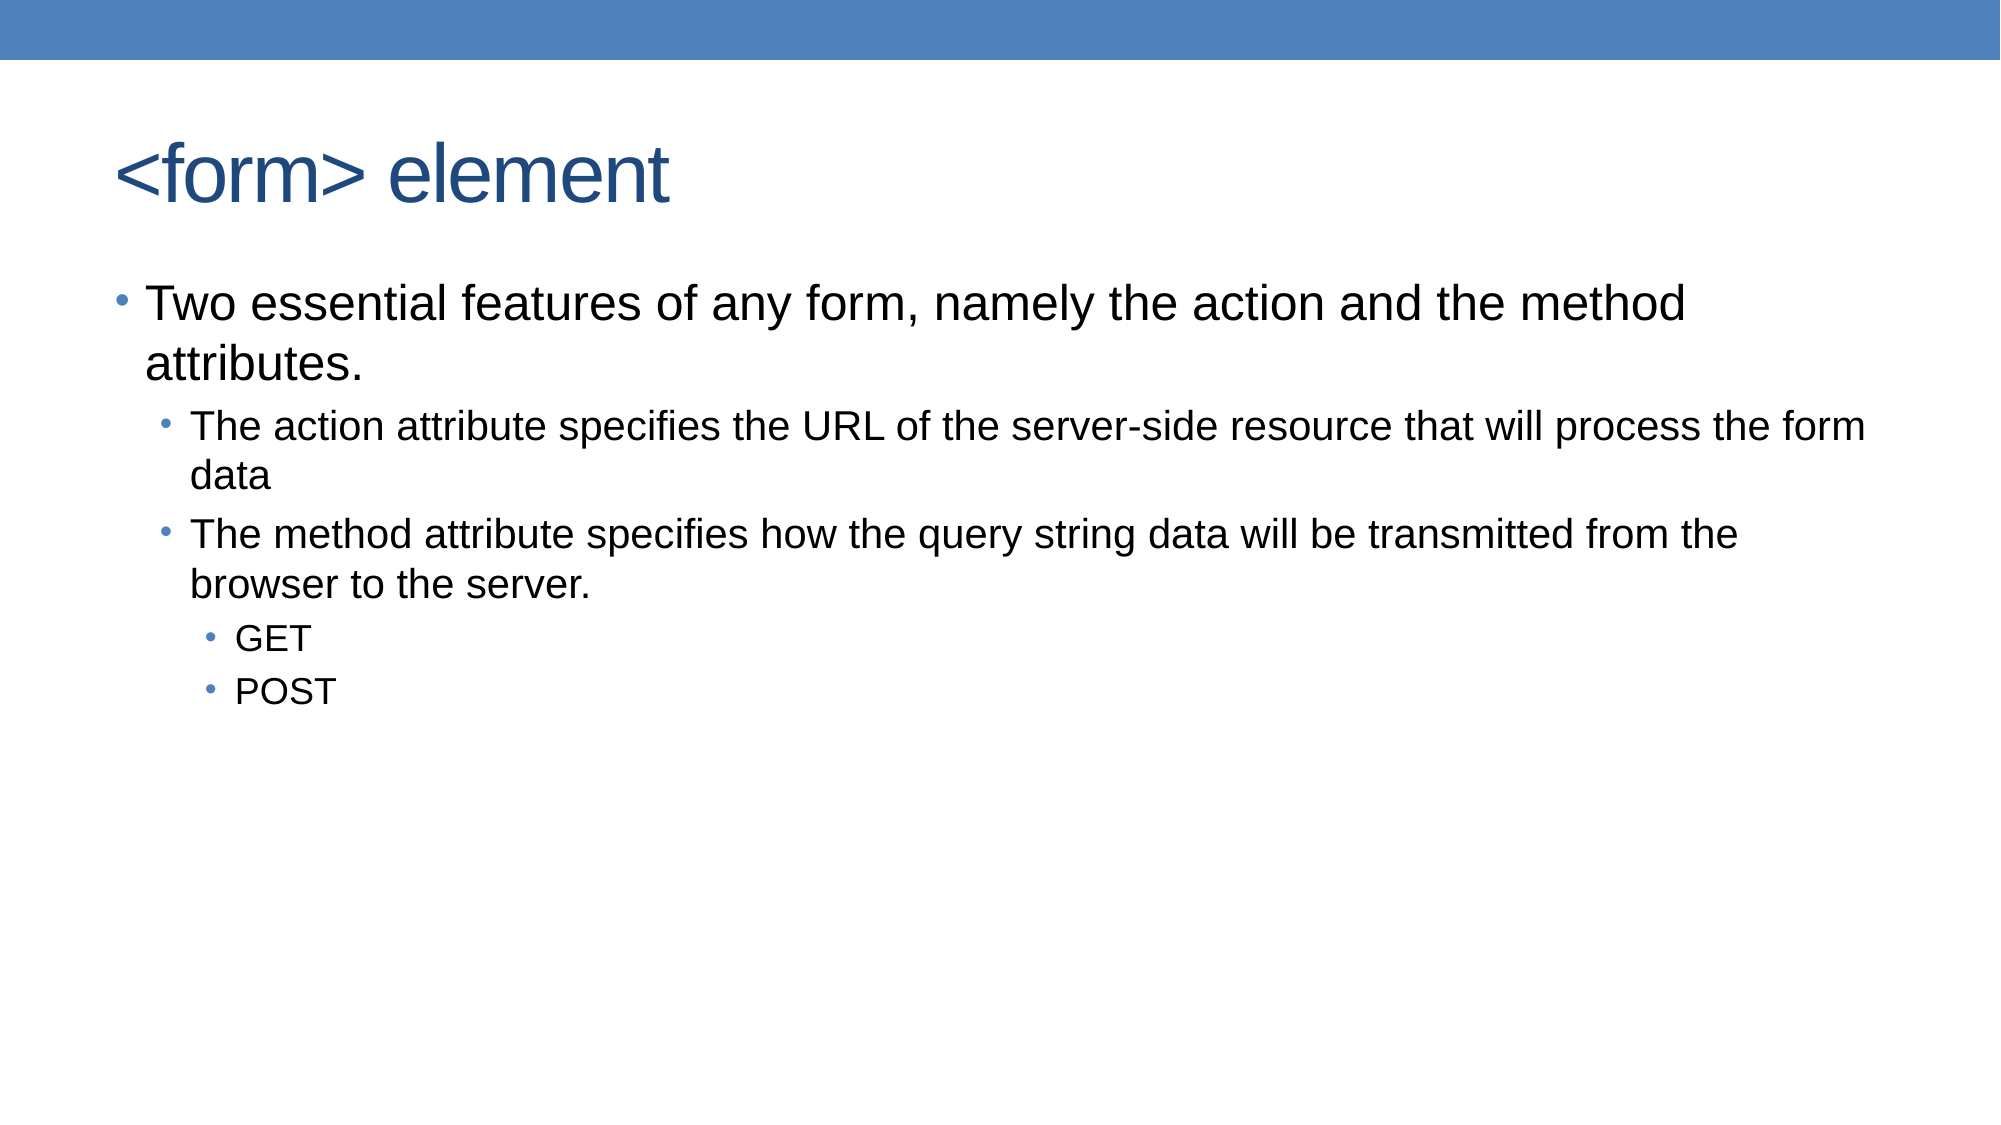

# <form> element
Two essential features of any form, namely the action and the method attributes.
The action attribute specifies the URL of the server-side resource that will process the form data
The method attribute specifies how the query string data will be transmitted from the browser to the server.
GET
POST